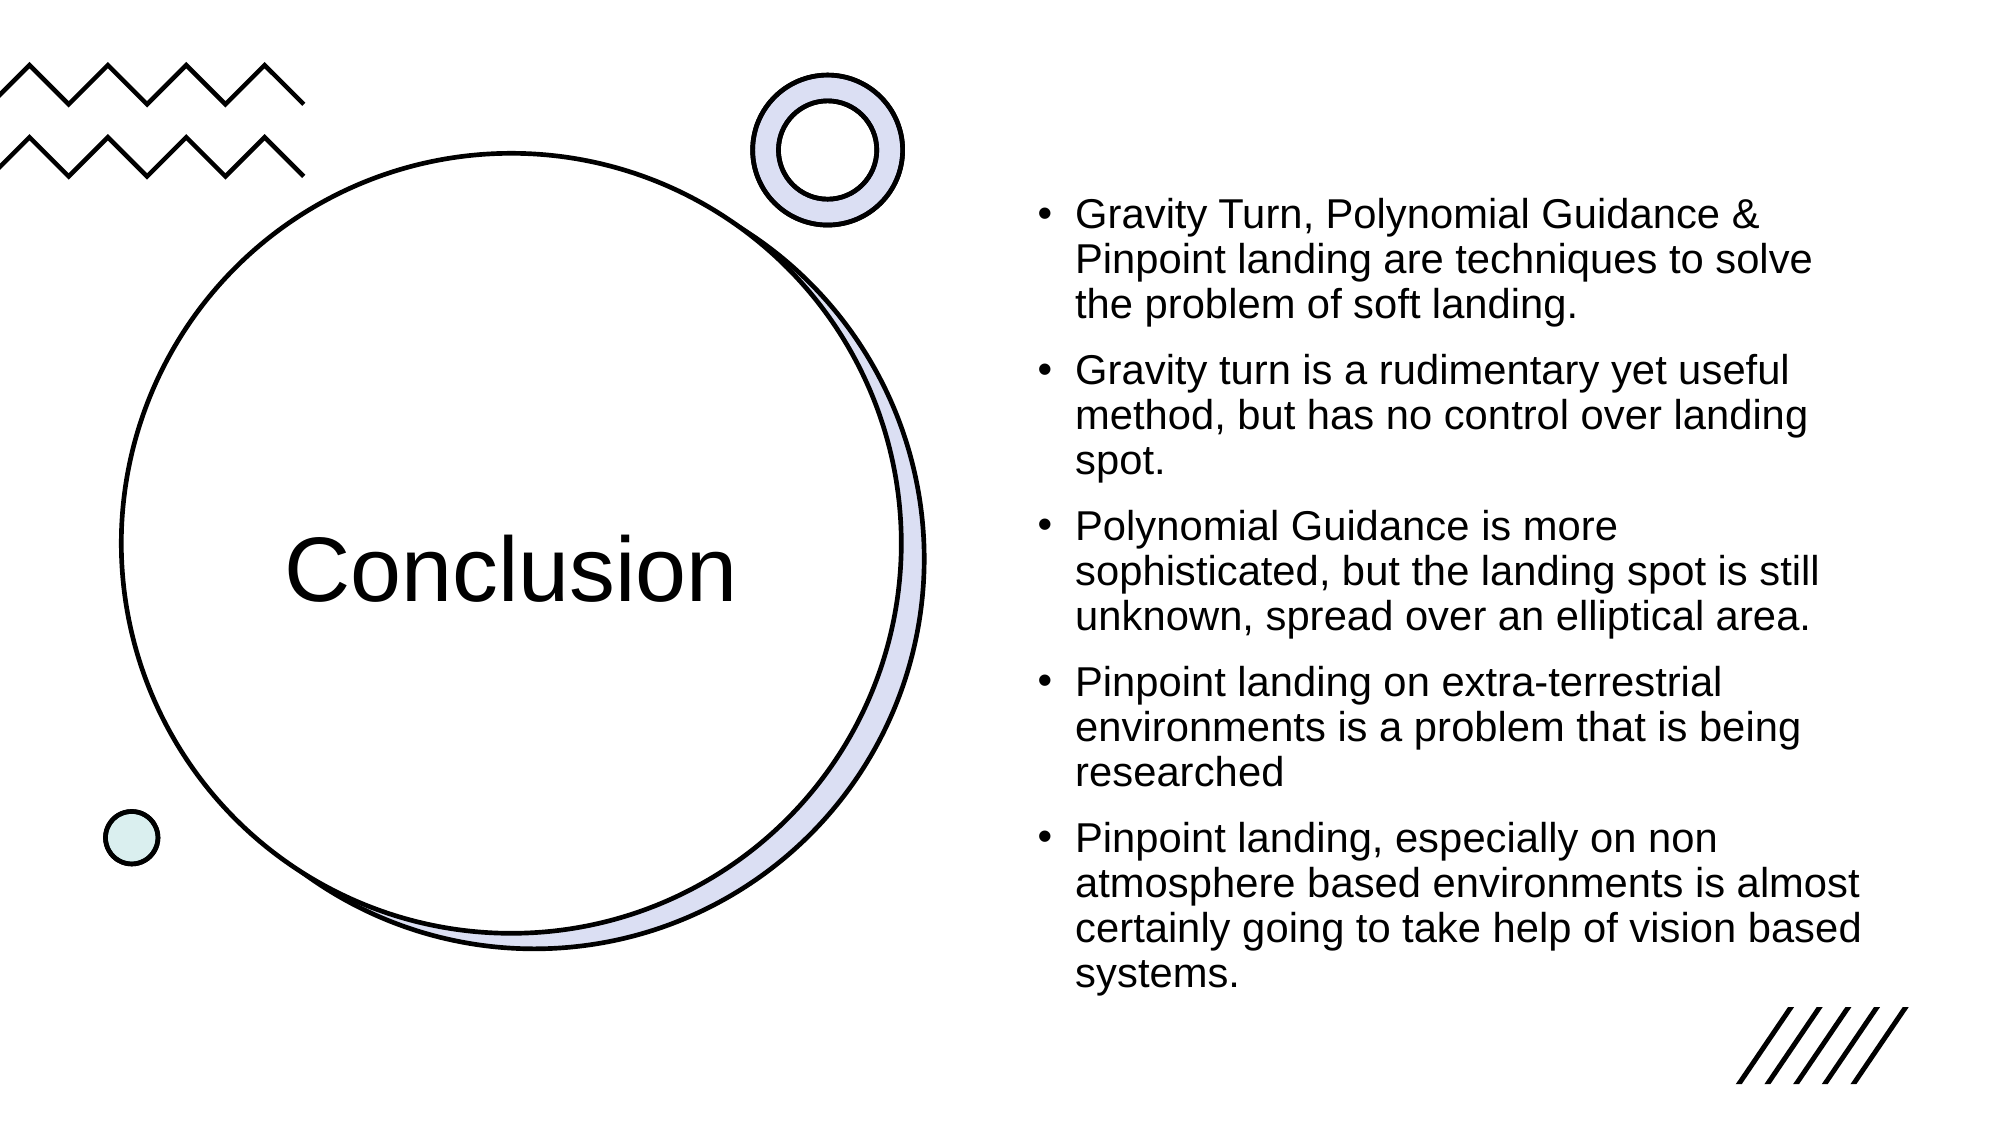

Gravity Turn, Polynomial Guidance & Pinpoint landing are techniques to solve the problem of soft landing.
Gravity turn is a rudimentary yet useful method, but has no control over landing spot.
Polynomial Guidance is more sophisticated, but the landing spot is still unknown, spread over an elliptical area.
Pinpoint landing on extra-terrestrial environments is a problem that is being researched
Pinpoint landing, especially on non atmosphere based environments is almost certainly going to take help of vision based systems.
# Conclusion